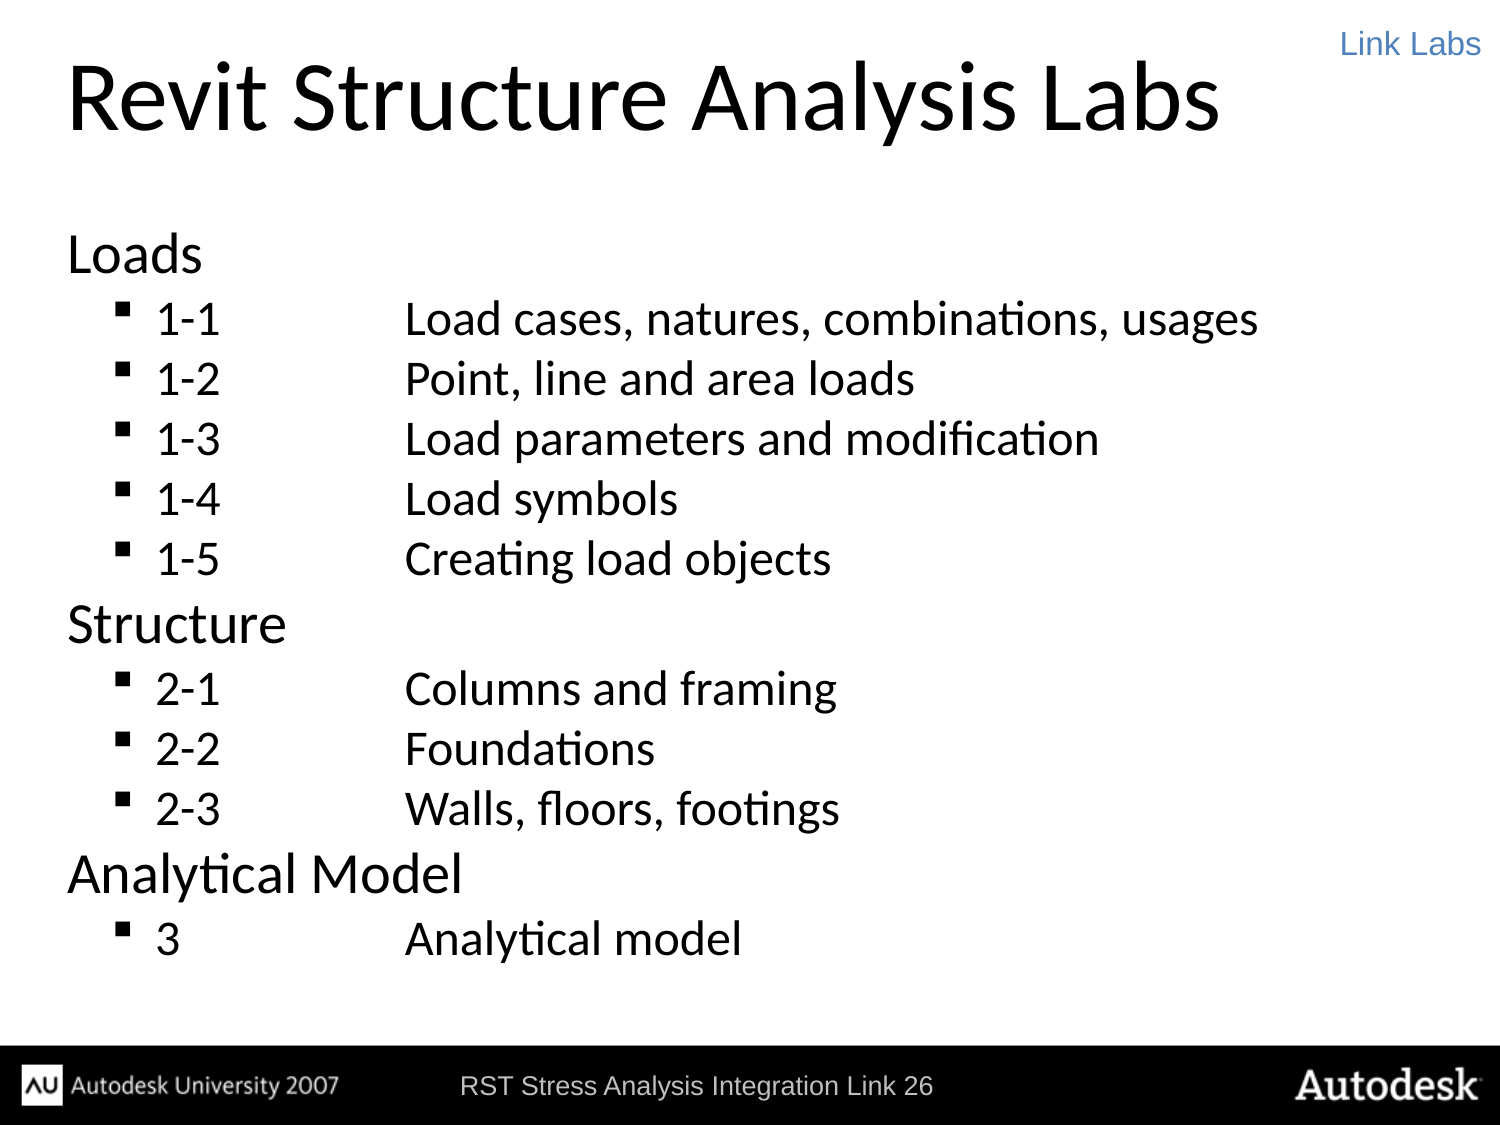

Link Labs
# Revit Structure Analysis Labs
Loads
1-1	Load cases, natures, combinations, usages
1-2	Point, line and area loads
1-3	Load parameters and modification
1-4	Load symbols
1-5	Creating load objects
Structure
2-1	Columns and framing
2-2	Foundations
2-3	Walls, floors, footings
Analytical Model
3	Analytical model